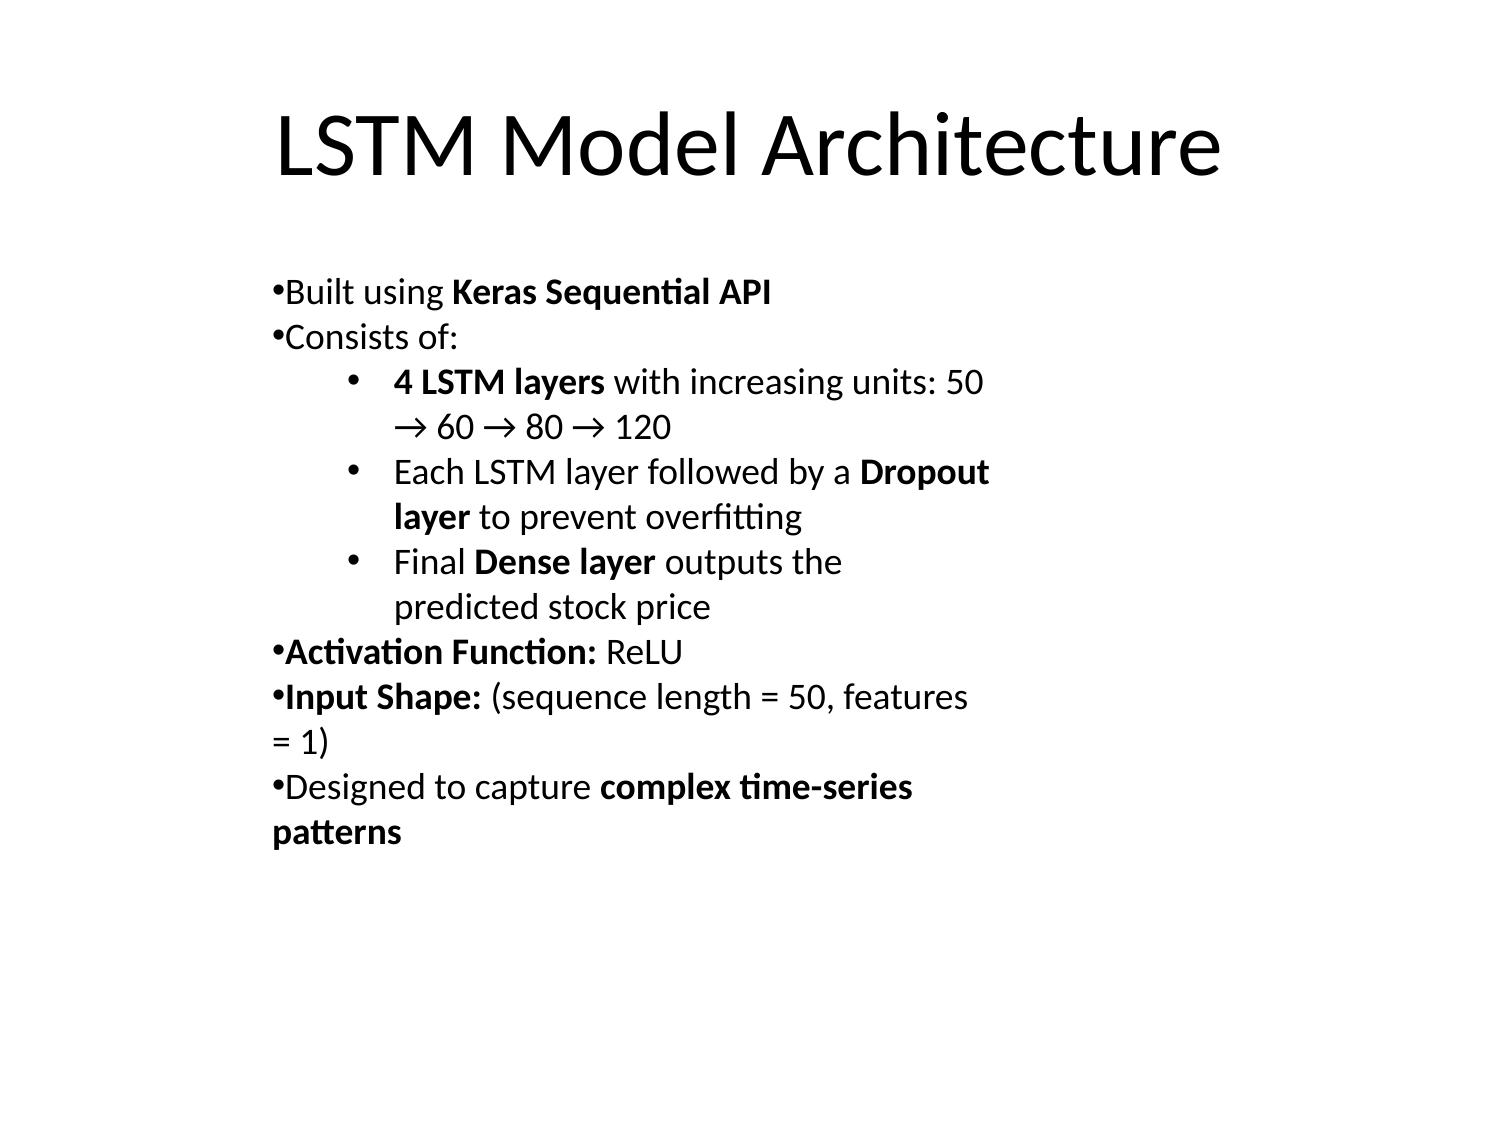

# LSTM Model Architecture
Built using Keras Sequential API
Consists of:
4 LSTM layers with increasing units: 50 → 60 → 80 → 120
Each LSTM layer followed by a Dropout layer to prevent overfitting
Final Dense layer outputs the predicted stock price
Activation Function: ReLU
Input Shape: (sequence length = 50, features = 1)
Designed to capture complex time-series patterns